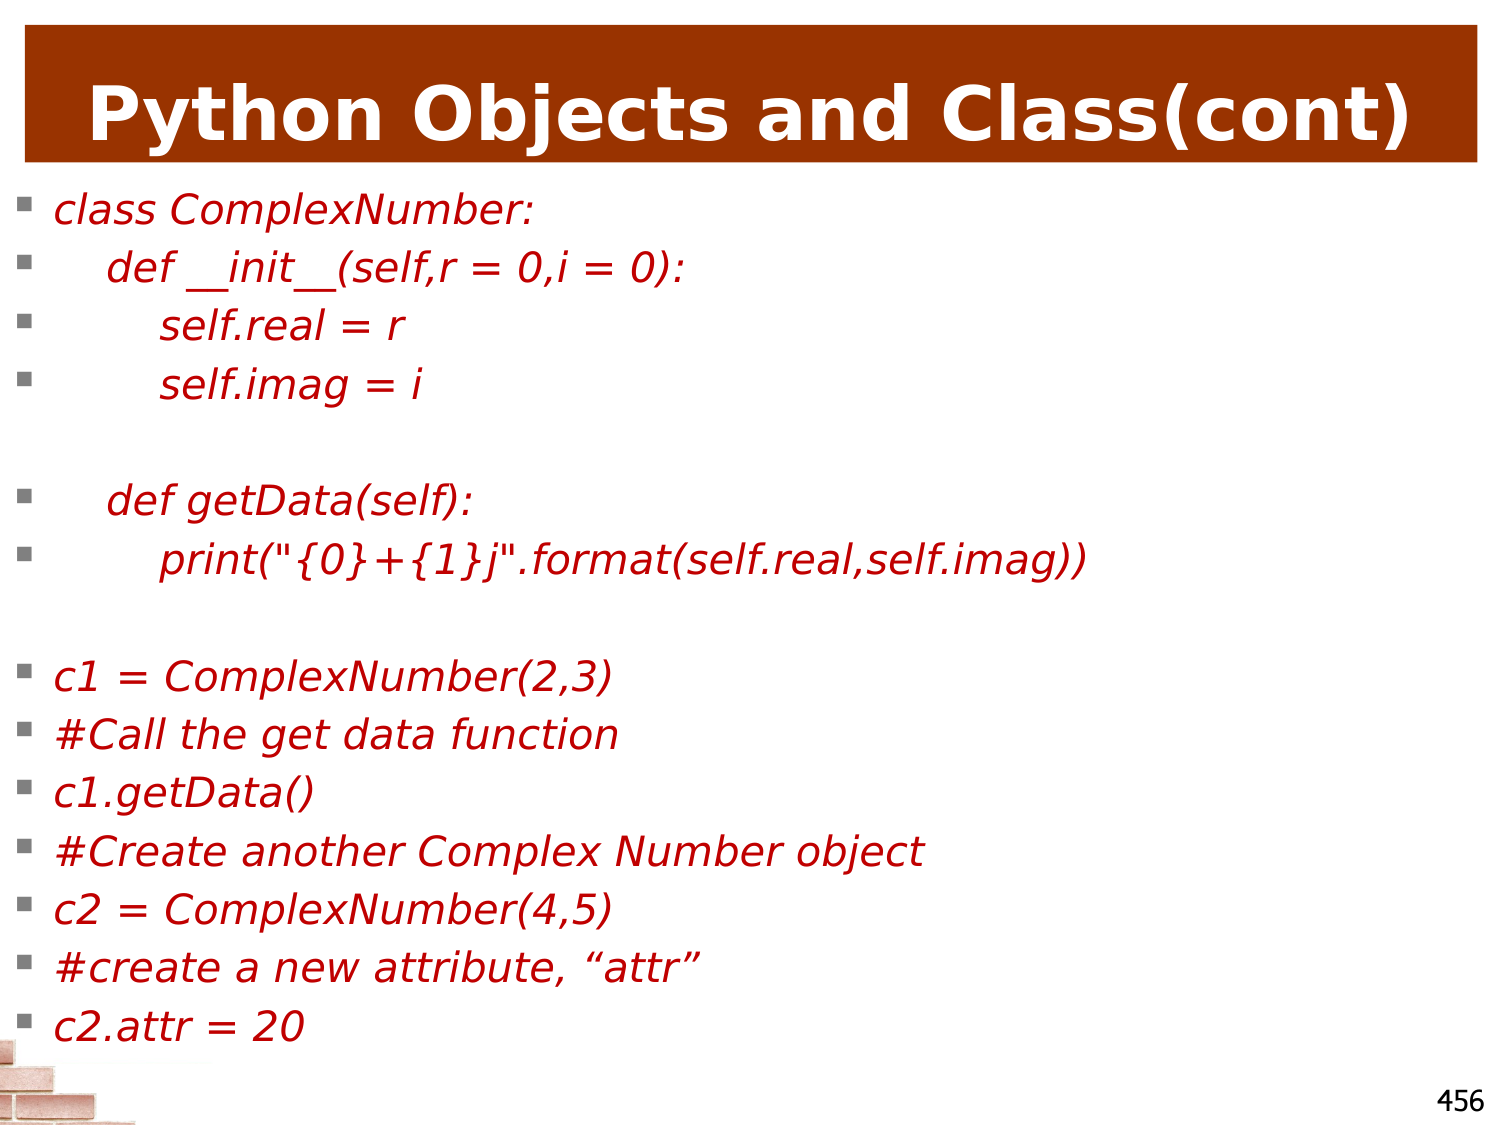

# Python Objects and Class(cont)
class ComplexNumber:
    def __init__(self,r = 0,i = 0):
        self.real = r
        self.imag = i

    def getData(self):
        print("{0}+{1}j".format(self.real,self.imag))

c1 = ComplexNumber(2,3)
#Call the get data function
c1.getData()
#Create another Complex Number object
c2 = ComplexNumber(4,5)
#create a new attribute, “attr”
c2.attr = 20
456